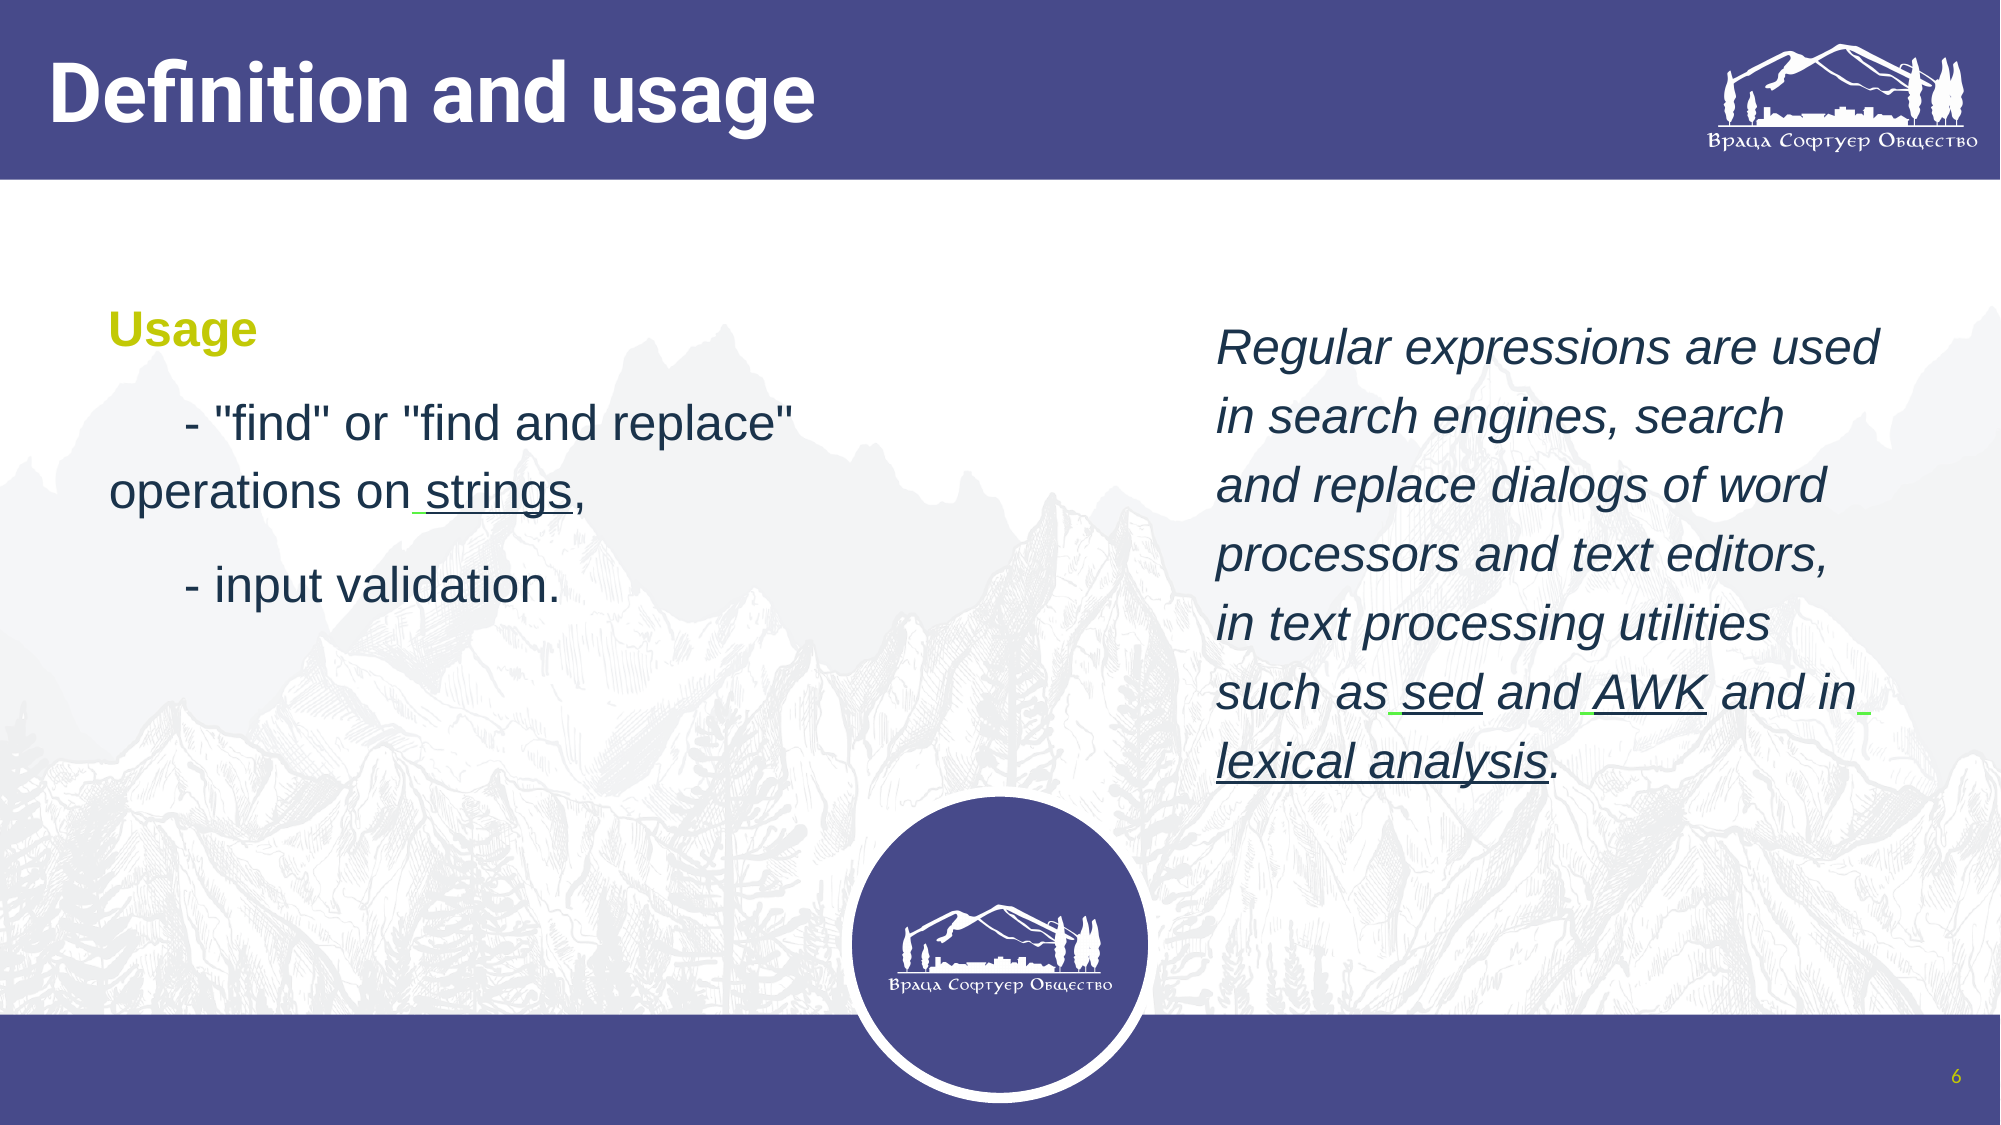

# Definition and usage

Usage
- "find" or "find and replace" operations on strings,
- input validation.

Regular expressions are used in search engines, search and replace dialogs of word processors and text editors, in text processing utilities such as sed and AWK and in lexical analysis.

6